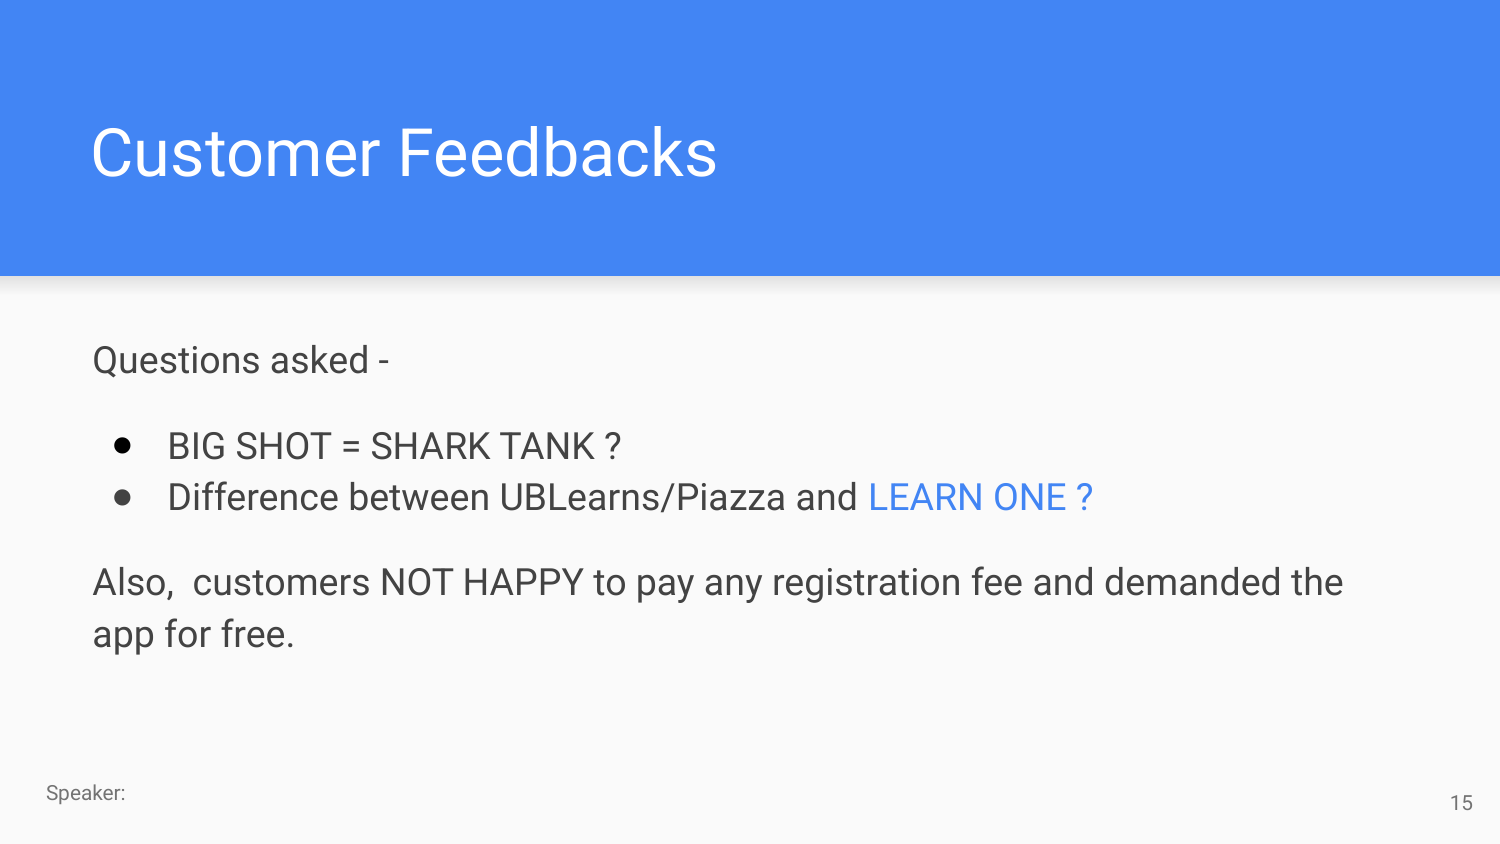

# Customer Feedbacks
Questions asked -
BIG SHOT = SHARK TANK ?
Difference between UBLearns/Piazza and LEARN ONE ?
Also,  customers NOT HAPPY to pay any registration fee and demanded the app for free.

Speaker:
15